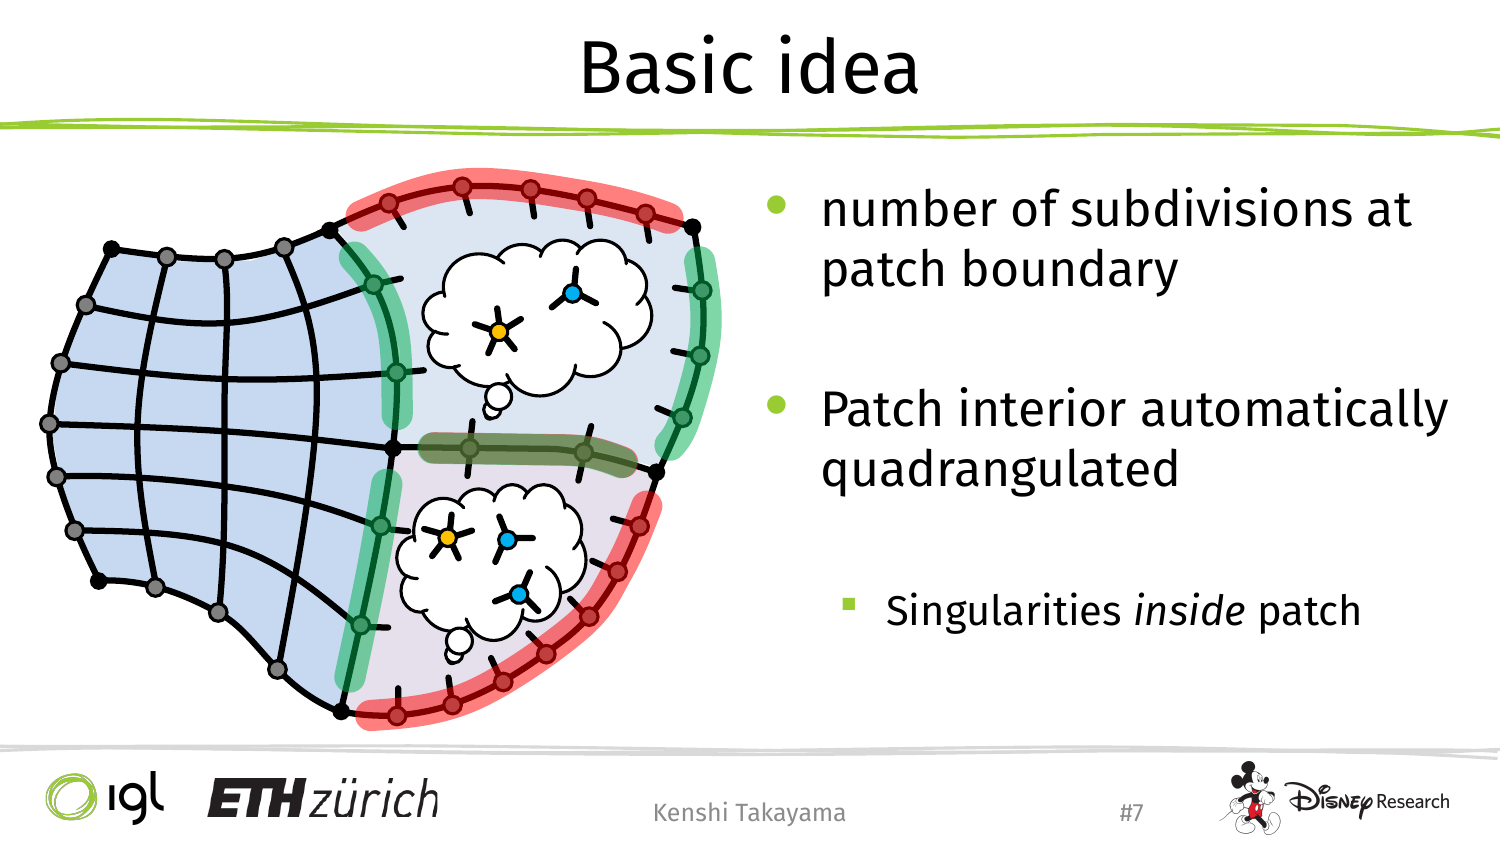

# Basic idea
number of subdivisions at
patch boundary

Patch interior automatically quadrangulated

Singularities inside patch

Kenshi Takayama
#7